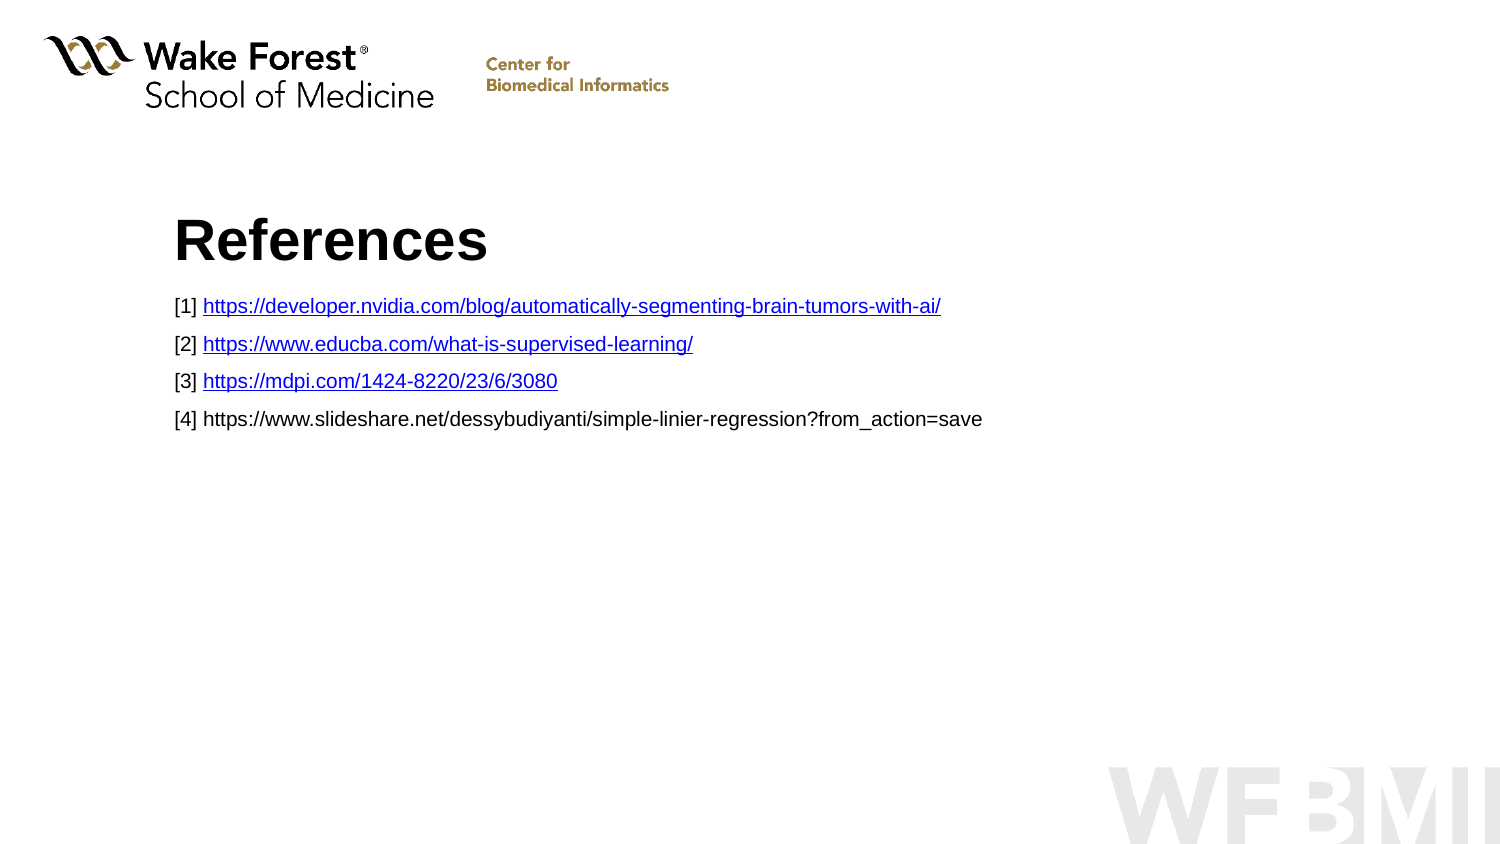

# References
[1] https://developer.nvidia.com/blog/automatically-segmenting-brain-tumors-with-ai/
[2] https://www.educba.com/what-is-supervised-learning/
[3] https://mdpi.com/1424-8220/23/6/3080
[4] https://www.slideshare.net/dessybudiyanti/simple-linier-regression?from_action=save